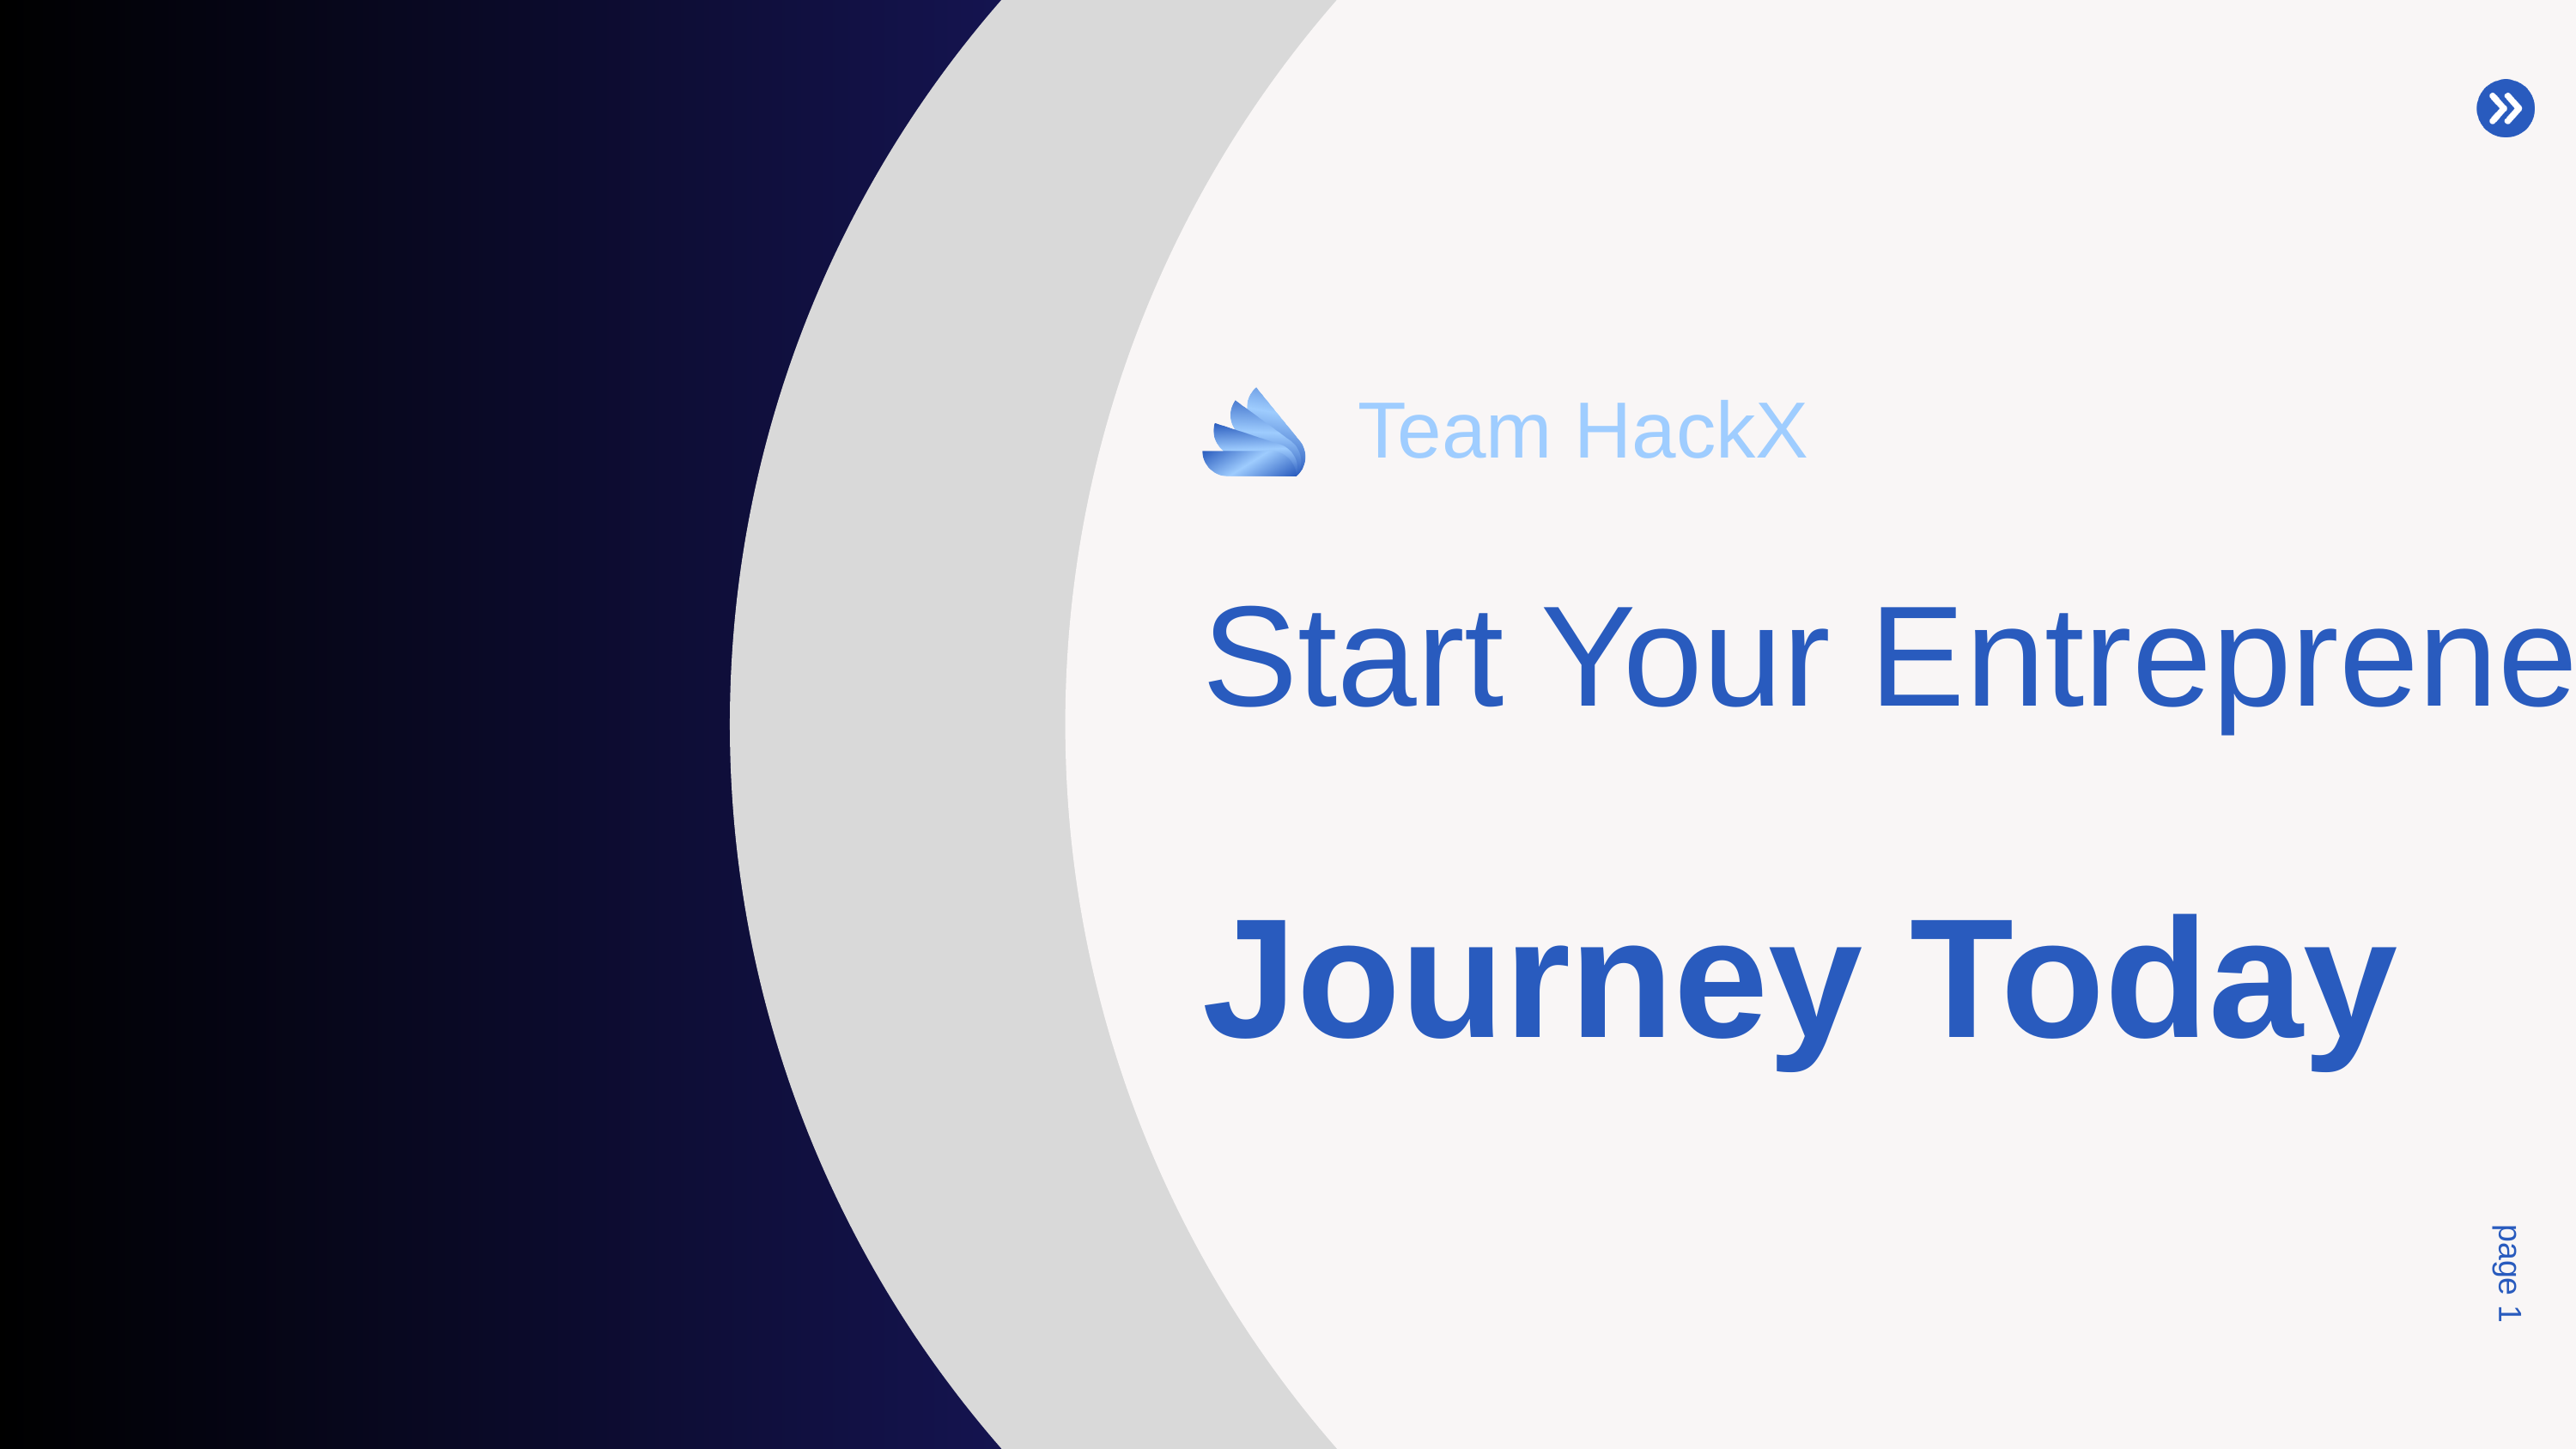

Team HackX
Start Your Entrepreneurship

Journey Today

page 1